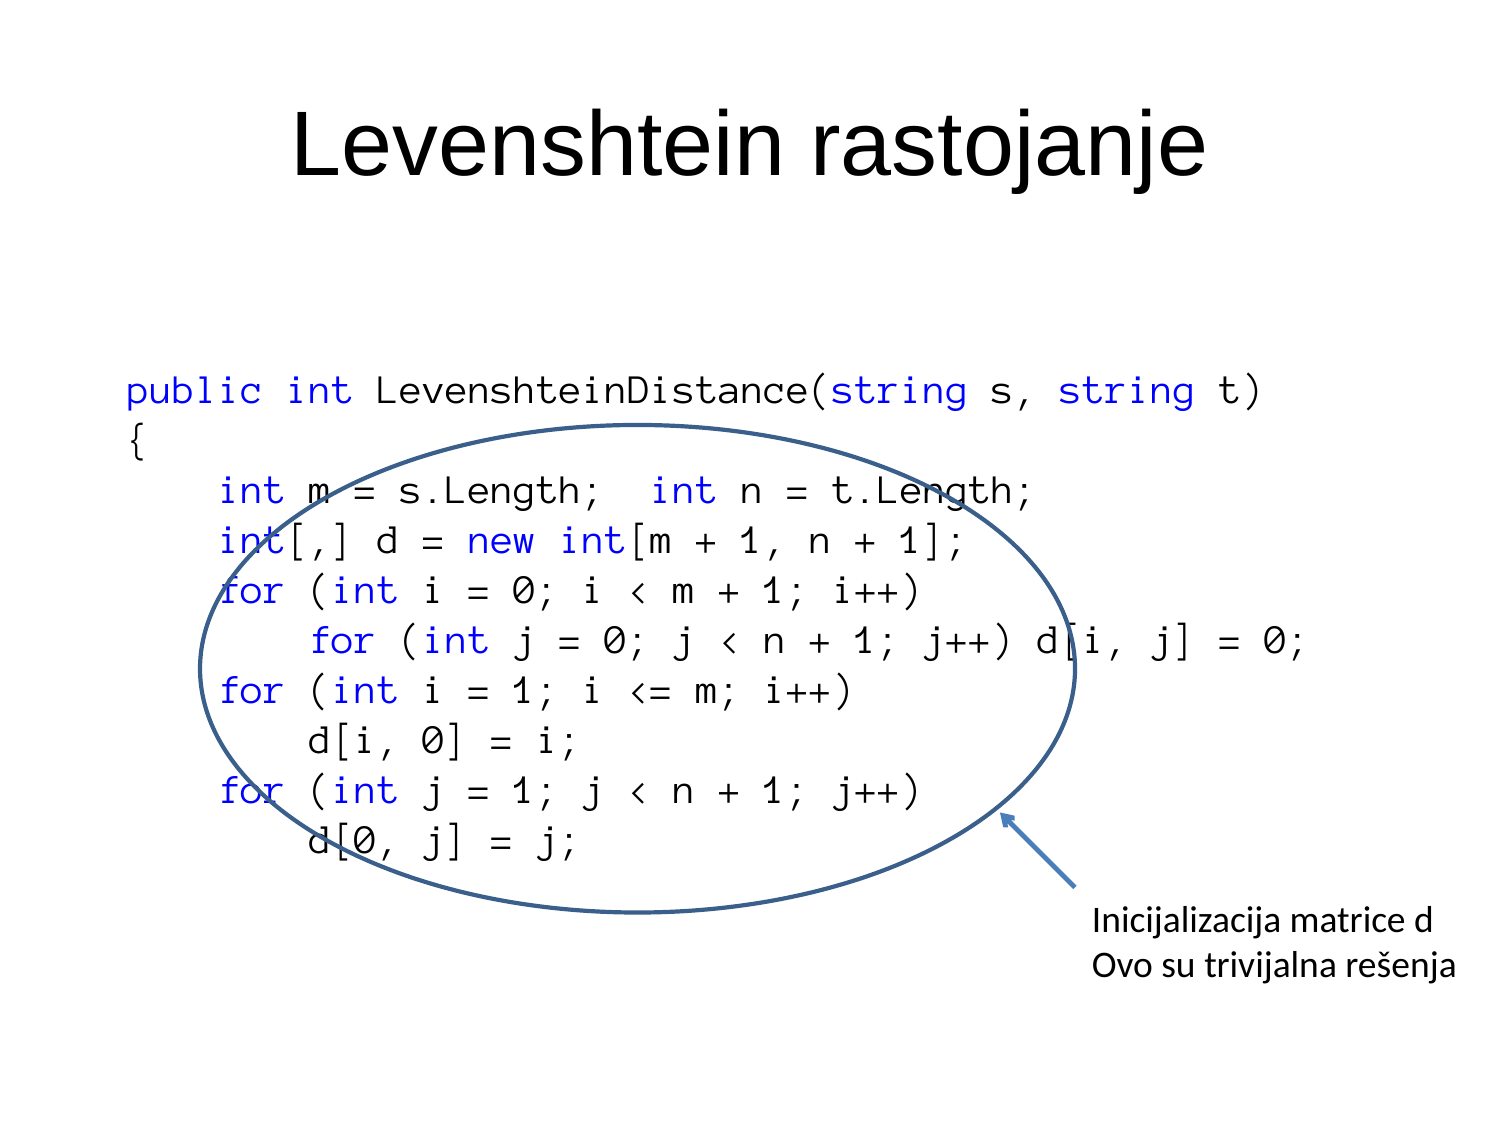

# Levenshtein rastojanje
public int LevenshteinDistance(string s, string t)
{
    int m = s.Length;  int n = t.Length;
    int[,] d = new int[m + 1, n + 1];
    for (int i = 0; i < m + 1; i++)
        for (int j = 0; j < n + 1; j++) d[i, j] = 0;
    for (int i = 1; i <= m; i++)
        d[i, 0] = i;
    for (int j = 1; j < n + 1; j++)
        d[0, j] = j;

Inicijalizacija matrice d
Ovo su trivijalna rešenja